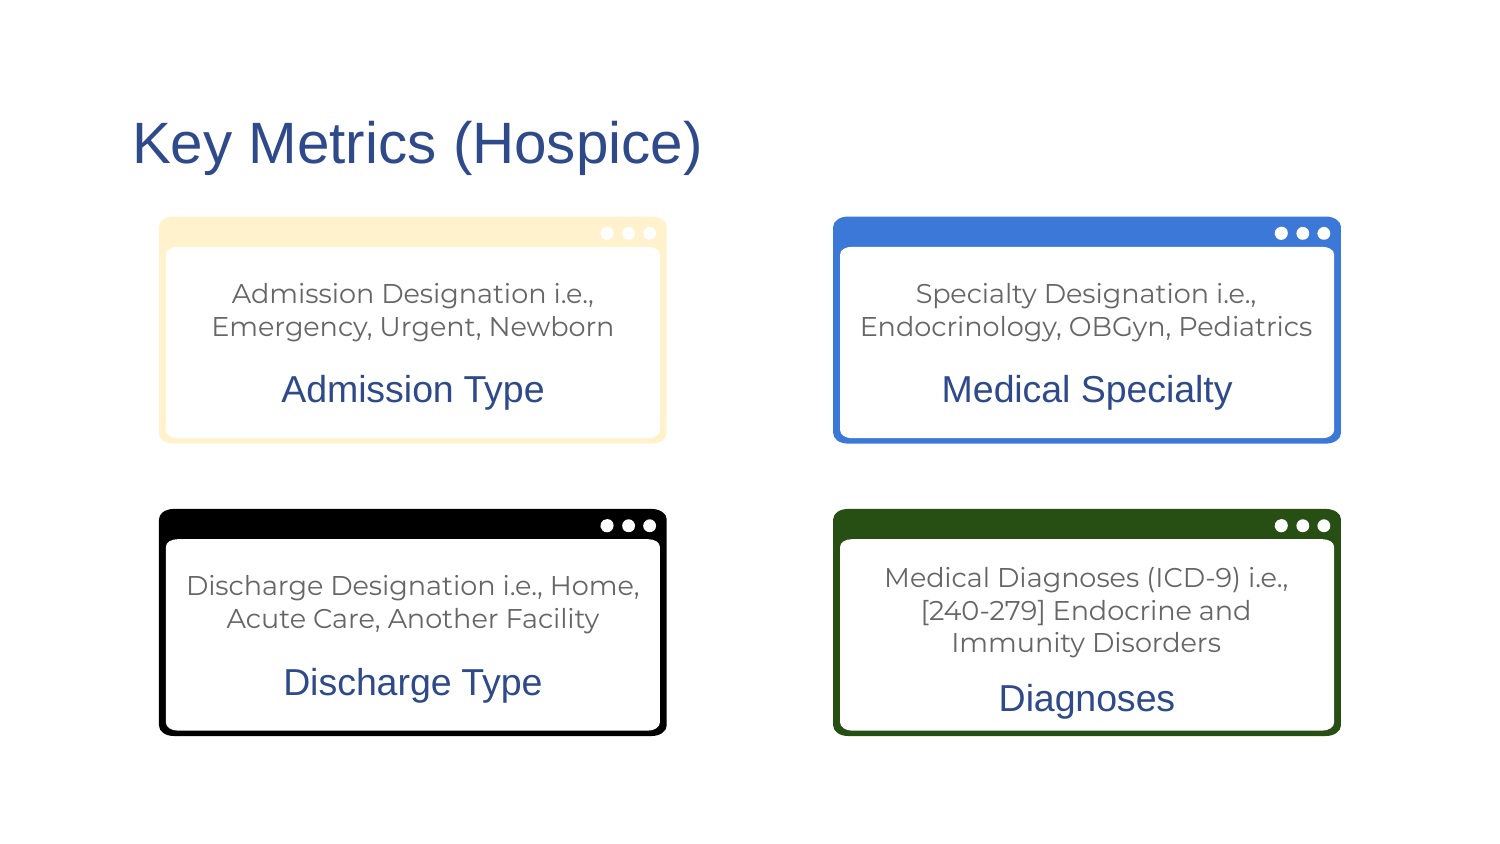

# Key Metrics (Hospice)

Admission Designation i.e., Emergency, Urgent, Newborn
Specialty Designation i.e., Endocrinology, OBGyn, Pediatrics
Admission Type
Medical Specialty

Medical Diagnoses (ICD-9) i.e., [240-279] Endocrine and Immunity Disorders
Discharge Designation i.e., Home, Acute Care, Another Facility
Discharge Type
Diagnoses